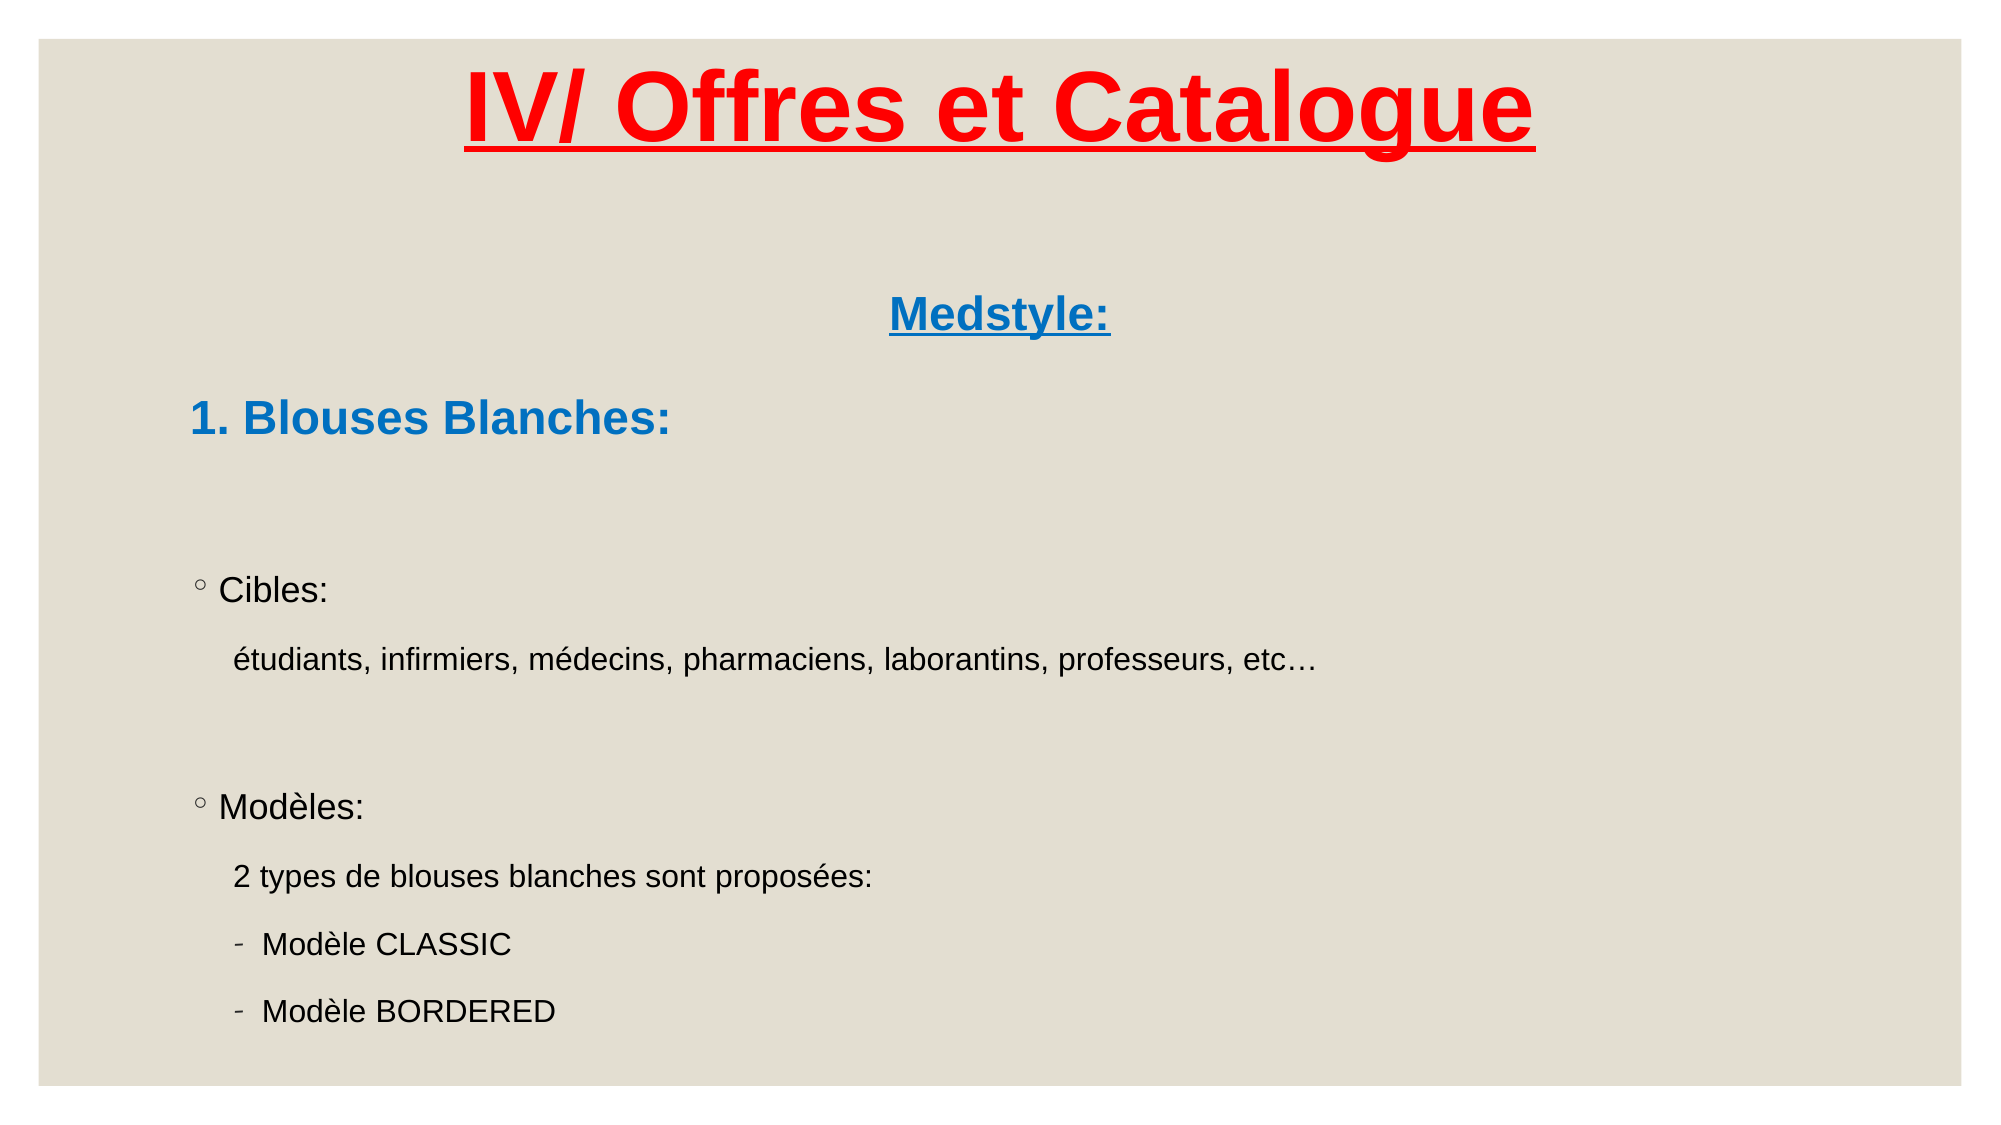

# IV/ Offres et Catalogue
Medstyle:
1. Blouses Blanches:

Cibles:
étudiants, infirmiers, médecins, pharmaciens, laborantins, professeurs, etc…

Modèles:
2 types de blouses blanches sont proposées:
Modèle CLASSIC
Modèle BORDERED